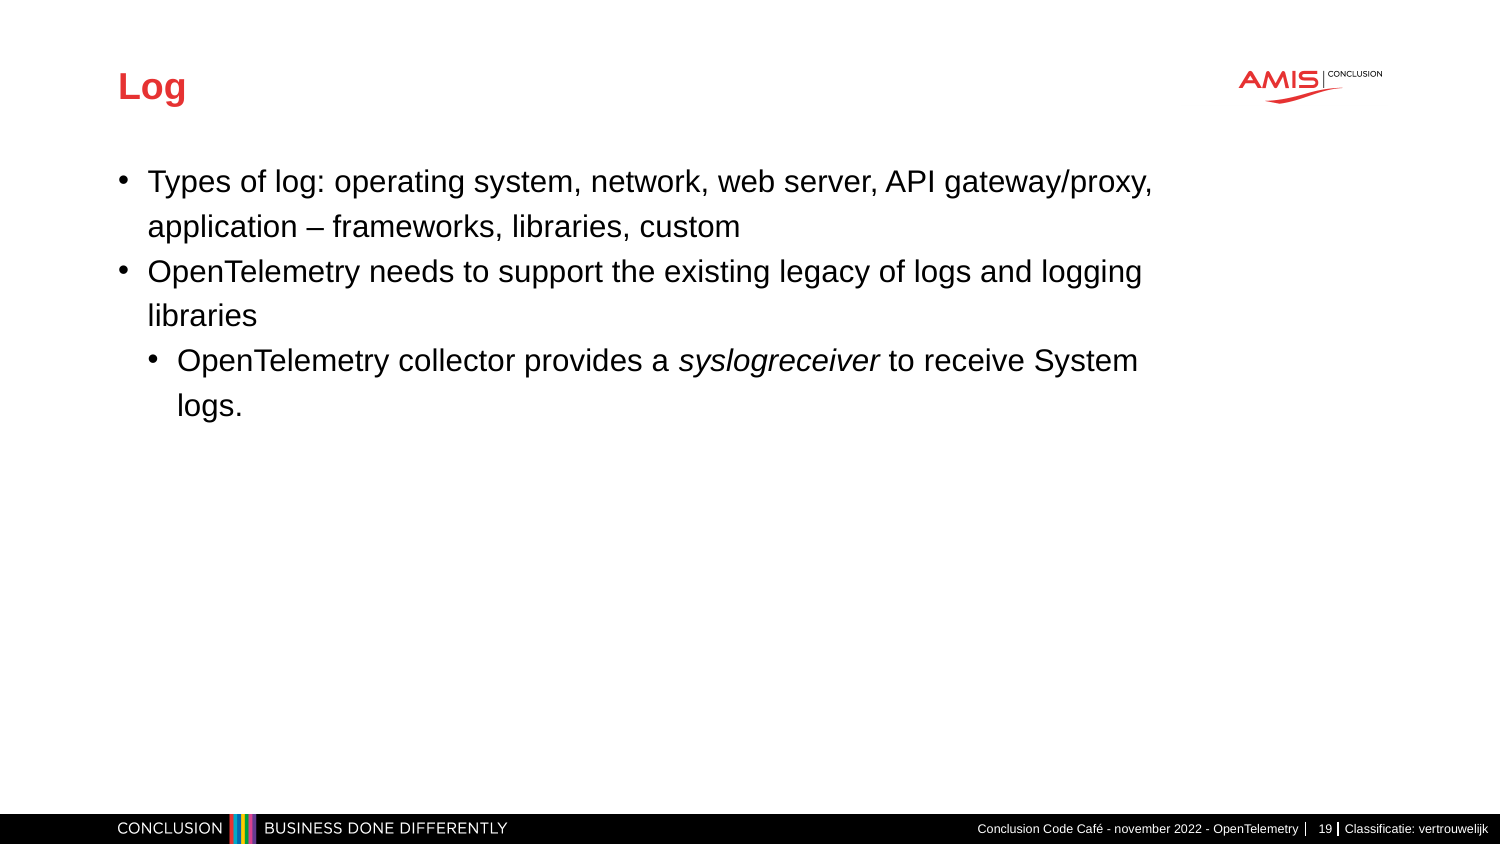

# Log
Types of log: operating system, network, web server, API gateway/proxy, application – frameworks, libraries, custom
OpenTelemetry needs to support the existing legacy of logs and logging libraries
OpenTelemetry collector provides a syslogreceiver to receive System logs.
Conclusion Code Café - november 2022 - OpenTelemetry
19